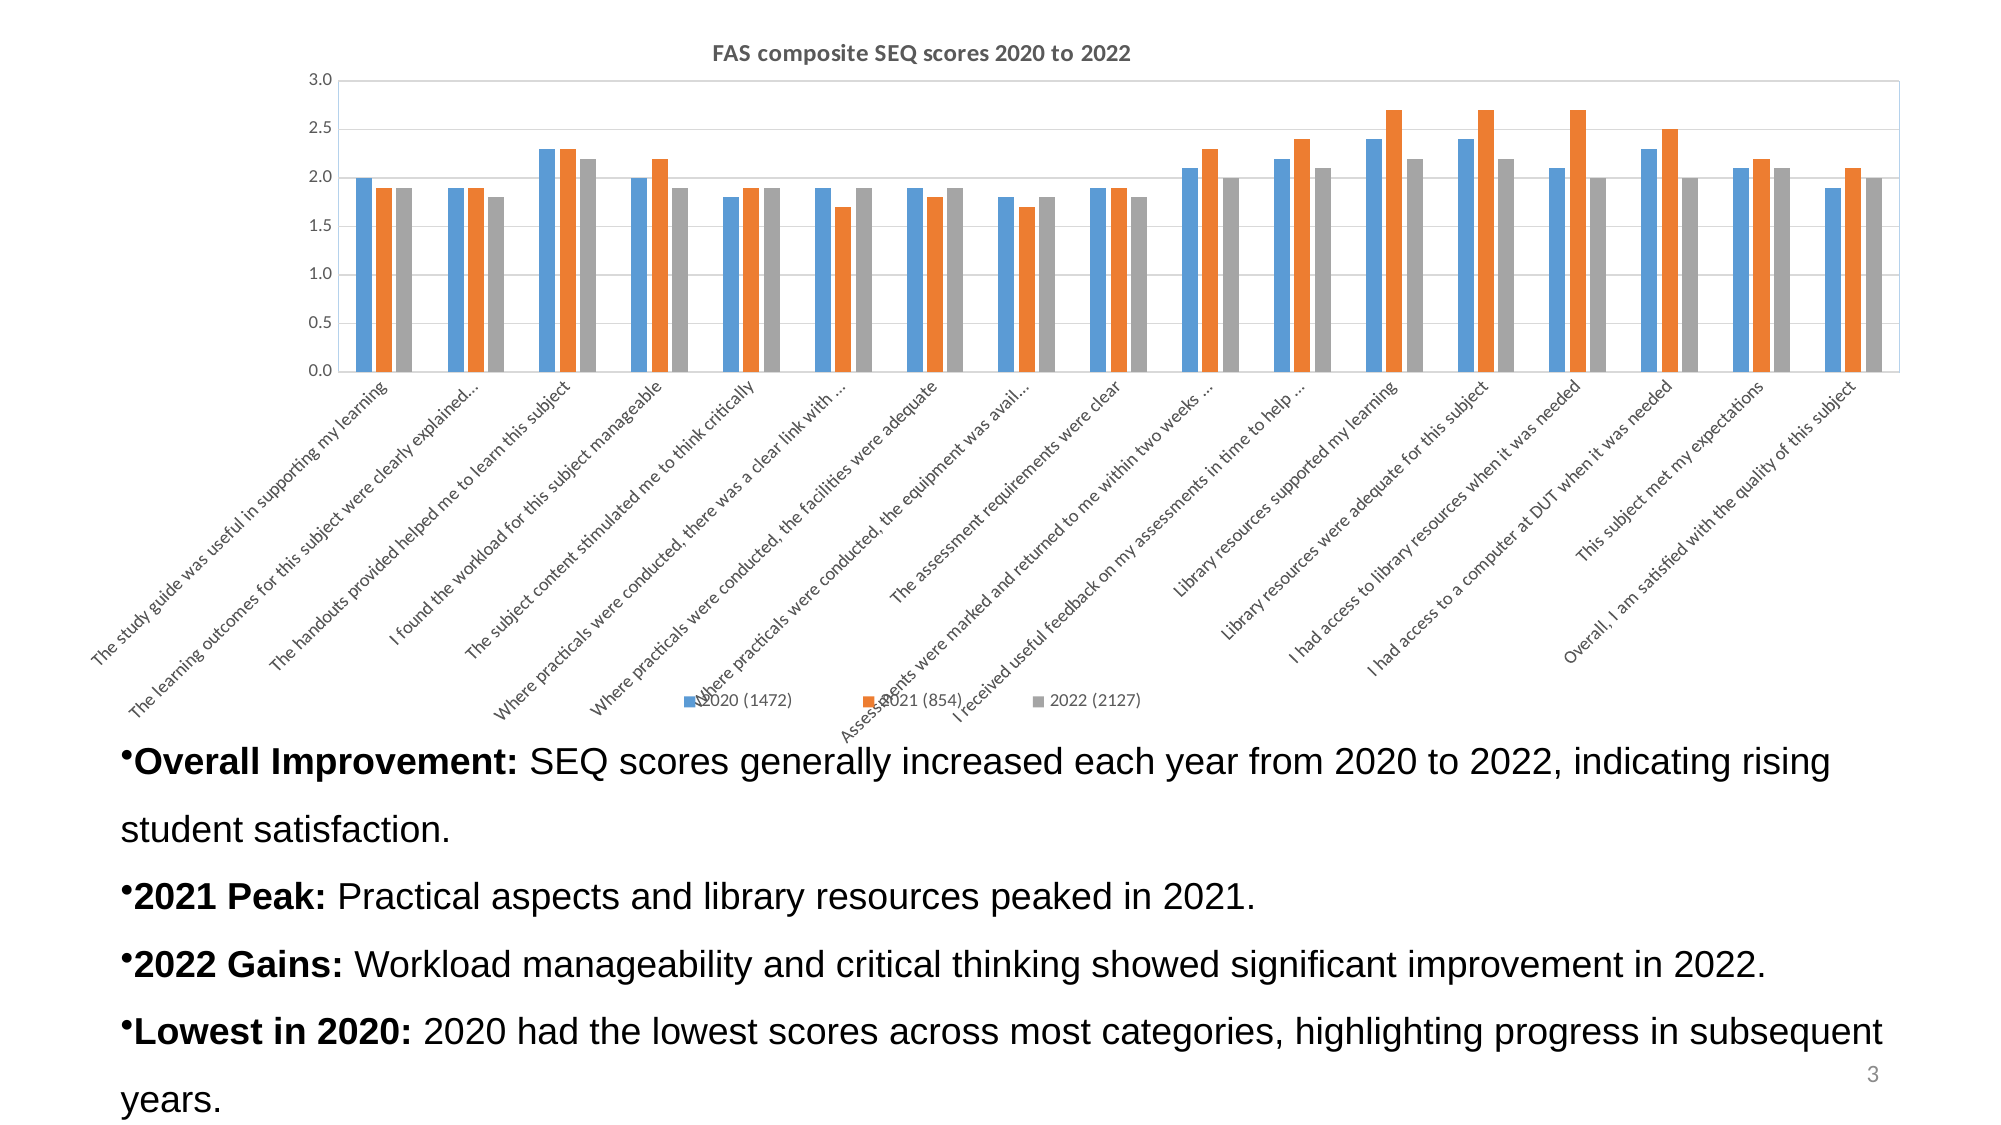

### Chart: FAS composite SEQ scores 2020 to 2022

| Category | 2020 (1472) | 2021 (854) | 2022 (2127) |
|---|---|---|---|
| The study guide was useful in supporting my learning | 2.0 | 1.9 | 1.9 |
| The learning outcomes for this subject were clearly explained to me | 1.9 | 1.9 | 1.8 |
| The handouts provided helped me to learn this subject | 2.3 | 2.3 | 2.2 |
| I found the workload for this subject manageable | 2.0 | 2.2 | 1.9 |
| The subject content stimulated me to think critically | 1.8 | 1.9 | 1.9 |
| Where practicals were conducted, there was a clear link with theory | 1.9 | 1.7 | 1.9 |
| Where practicals were conducted, the facilities were adequate | 1.9 | 1.8 | 1.9 |
| Where practicals were conducted, the equipment was available | 1.8 | 1.7 | 1.8 |
| The assessment requirements were clear | 1.9 | 1.9 | 1.8 |
| Assessments were marked and returned to me within two weeks of submission | 2.1 | 2.3 | 2.0 |
| I received useful feedback on my assessments in time to help me improve | 2.2 | 2.4 | 2.1 |
| Library resources supported my learning | 2.4 | 2.7 | 2.2 |
| Library resources were adequate for this subject | 2.4 | 2.7 | 2.2 |
| I had access to library resources when it was needed | 2.1 | 2.7 | 2.0 |
| I had access to a computer at DUT when it was needed | 2.3 | 2.5 | 2.0 |
| This subject met my expectations | 2.1 | 2.2 | 2.1 |
| Overall, I am satisfied with the quality of this subject | 1.9 | 2.1 | 2.0 |
Overall Improvement: SEQ scores generally increased each year from 2020 to 2022, indicating rising student satisfaction.
2021 Peak: Practical aspects and library resources peaked in 2021.
2022 Gains: Workload manageability and critical thinking showed significant improvement in 2022.
Lowest in 2020: 2020 had the lowest scores across most categories, highlighting progress in subsequent years.
3